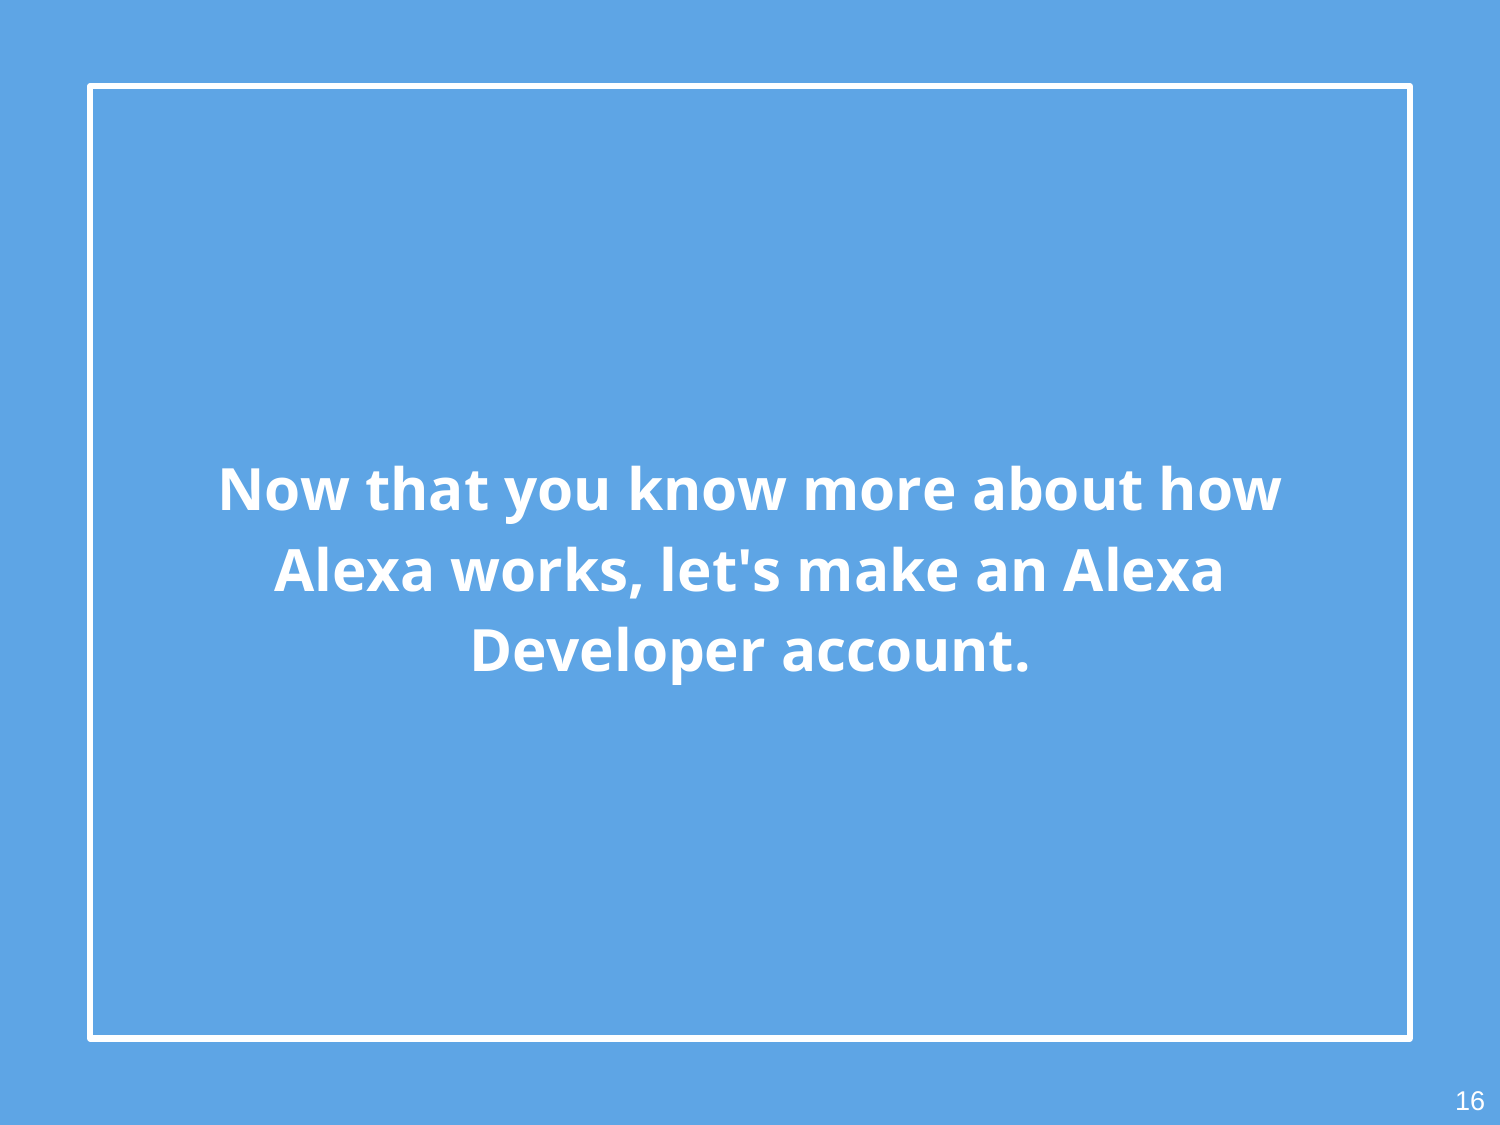

Now that you know more about how Alexa works, let's make an Alexa Developer account.